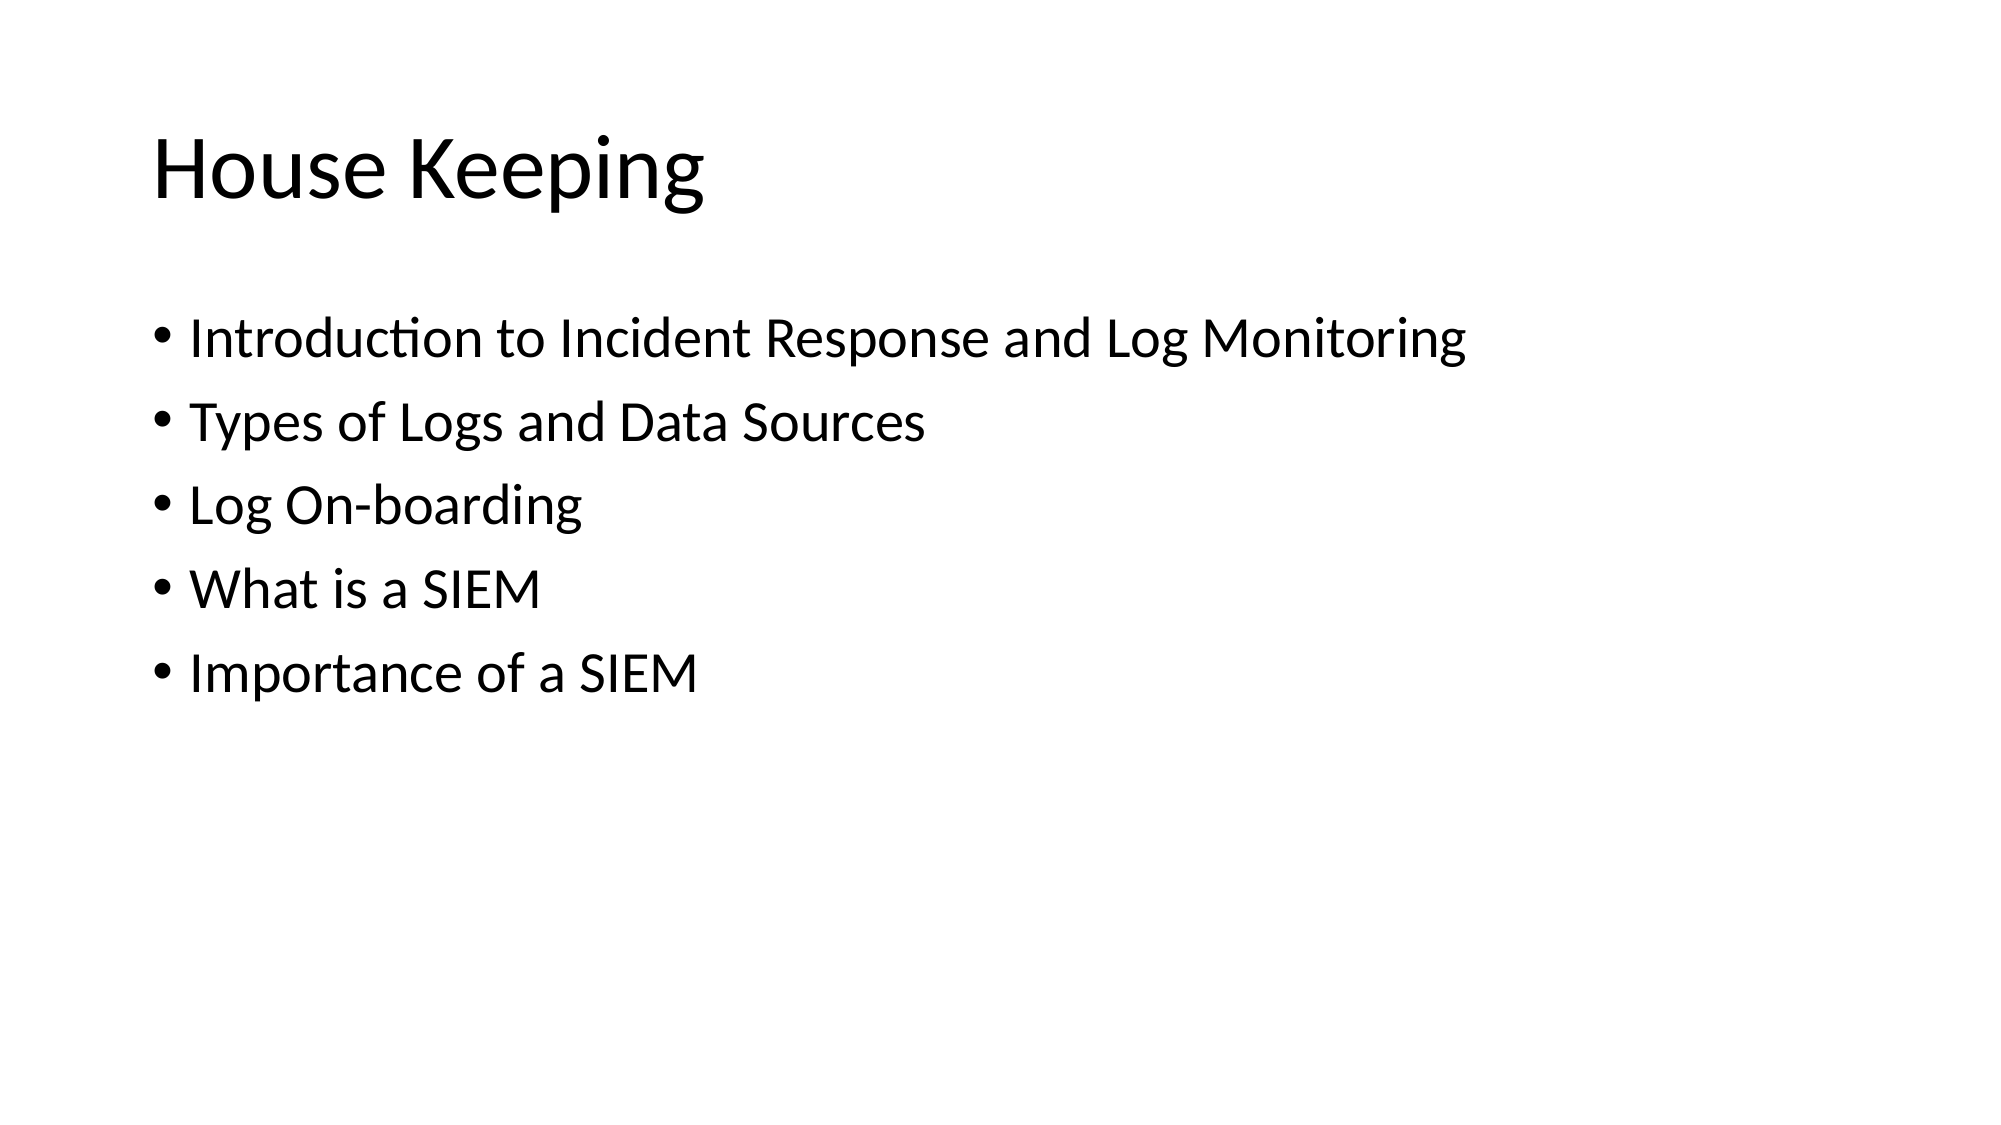

# House Keeping
Introduction to Incident Response and Log Monitoring
Types of Logs and Data Sources
Log On-boarding
What is a SIEM
Importance of a SIEM